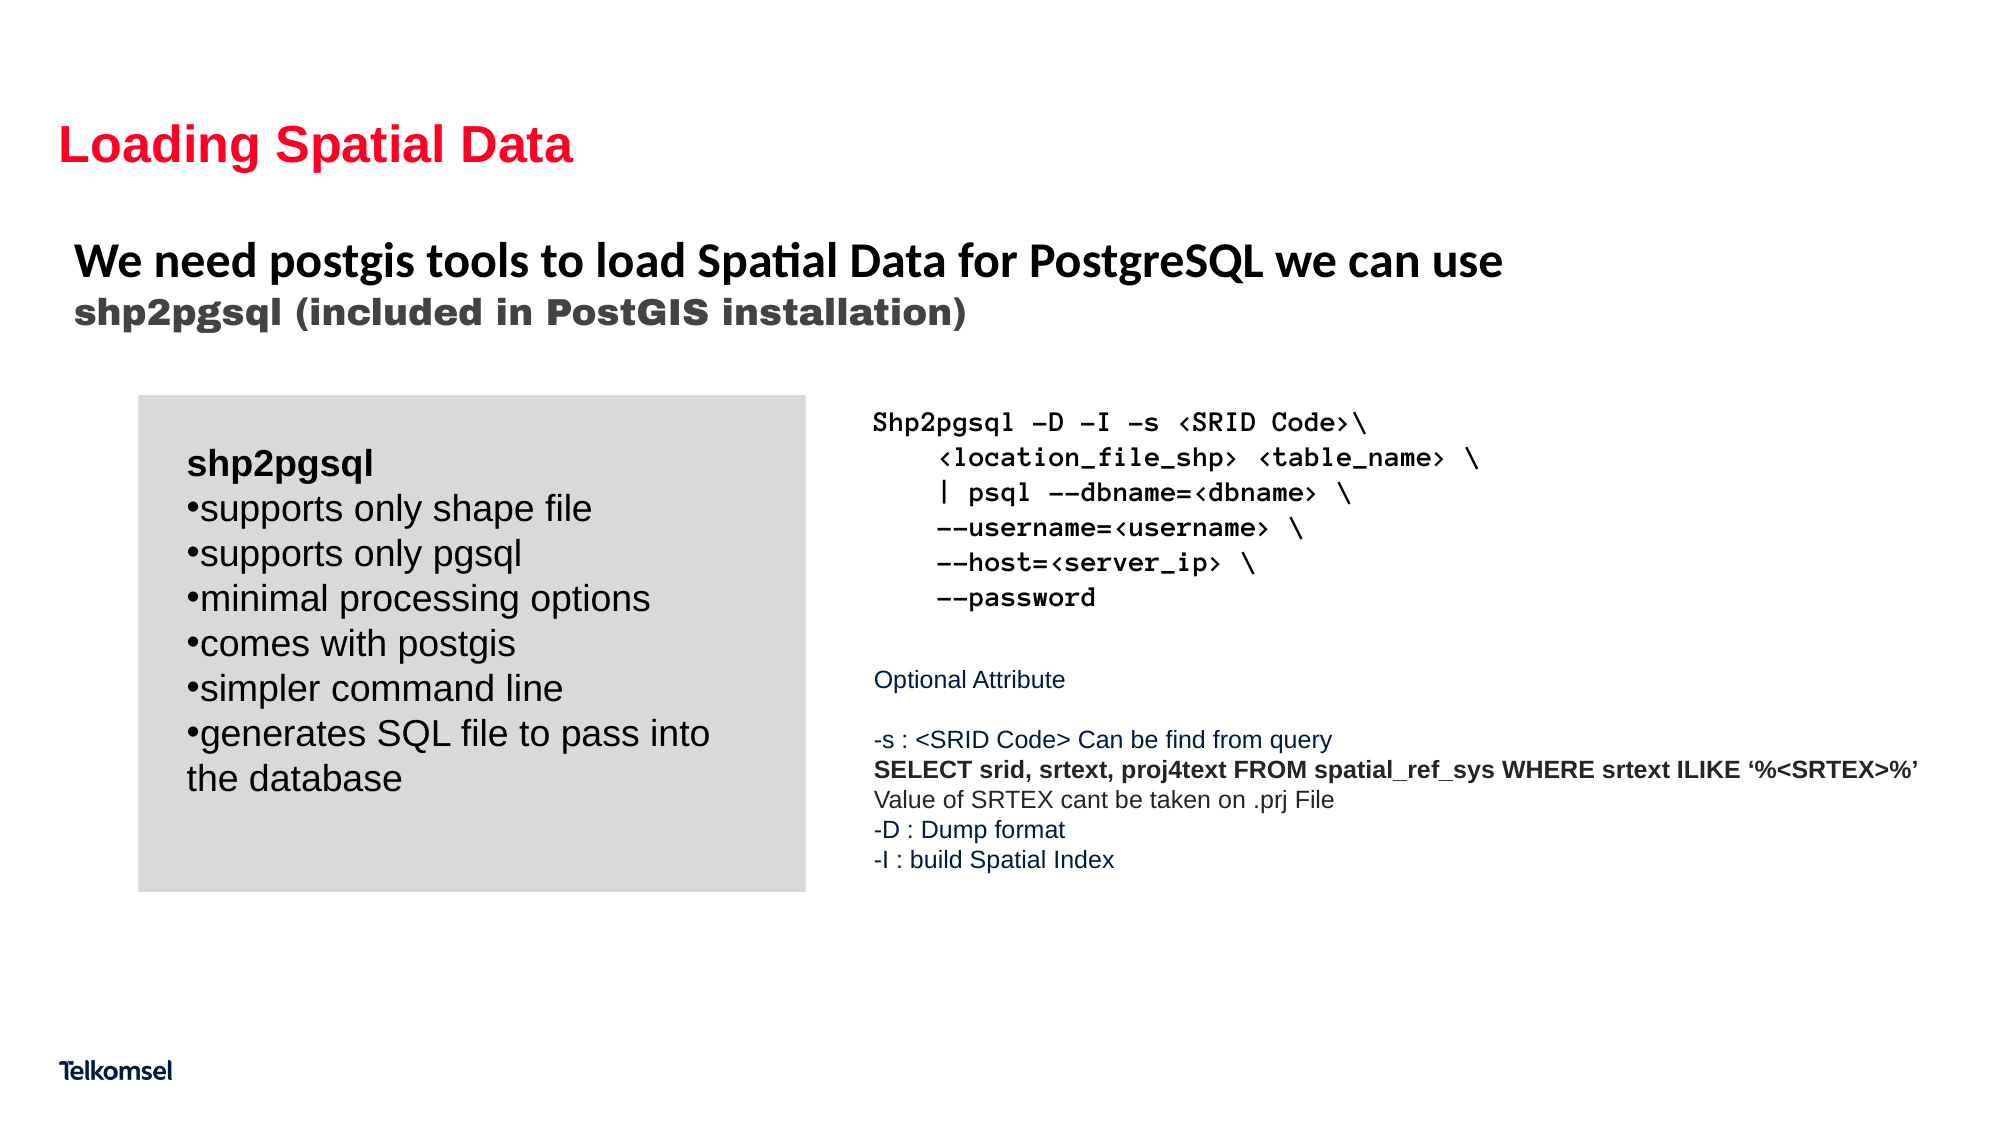

# Loading Spatial Data
We need postgis tools to load Spatial Data for PostgreSQL we can use shp2pgsql (included in PostGIS installation)

Shp2pgsql -D -I -s <SRID Code>\
    <location_file_shp> <table_name> \
    | psql --dbname=<dbname> \
    --username=<username> \
    --host=<server_ip> \
    --password

shp2pgsql
supports only shape file
supports only pgsql
minimal processing options
comes with postgis
simpler command line
generates SQL file to pass into the database
Optional Attribute

-s : <SRID Code> Can be find from query
SELECT srid, srtext, proj4text FROM spatial_ref_sys WHERE srtext ILIKE ‘%<SRTEX>%’
Value of SRTEX cant be taken on .prj File
-D : Dump format
-I : build Spatial Index